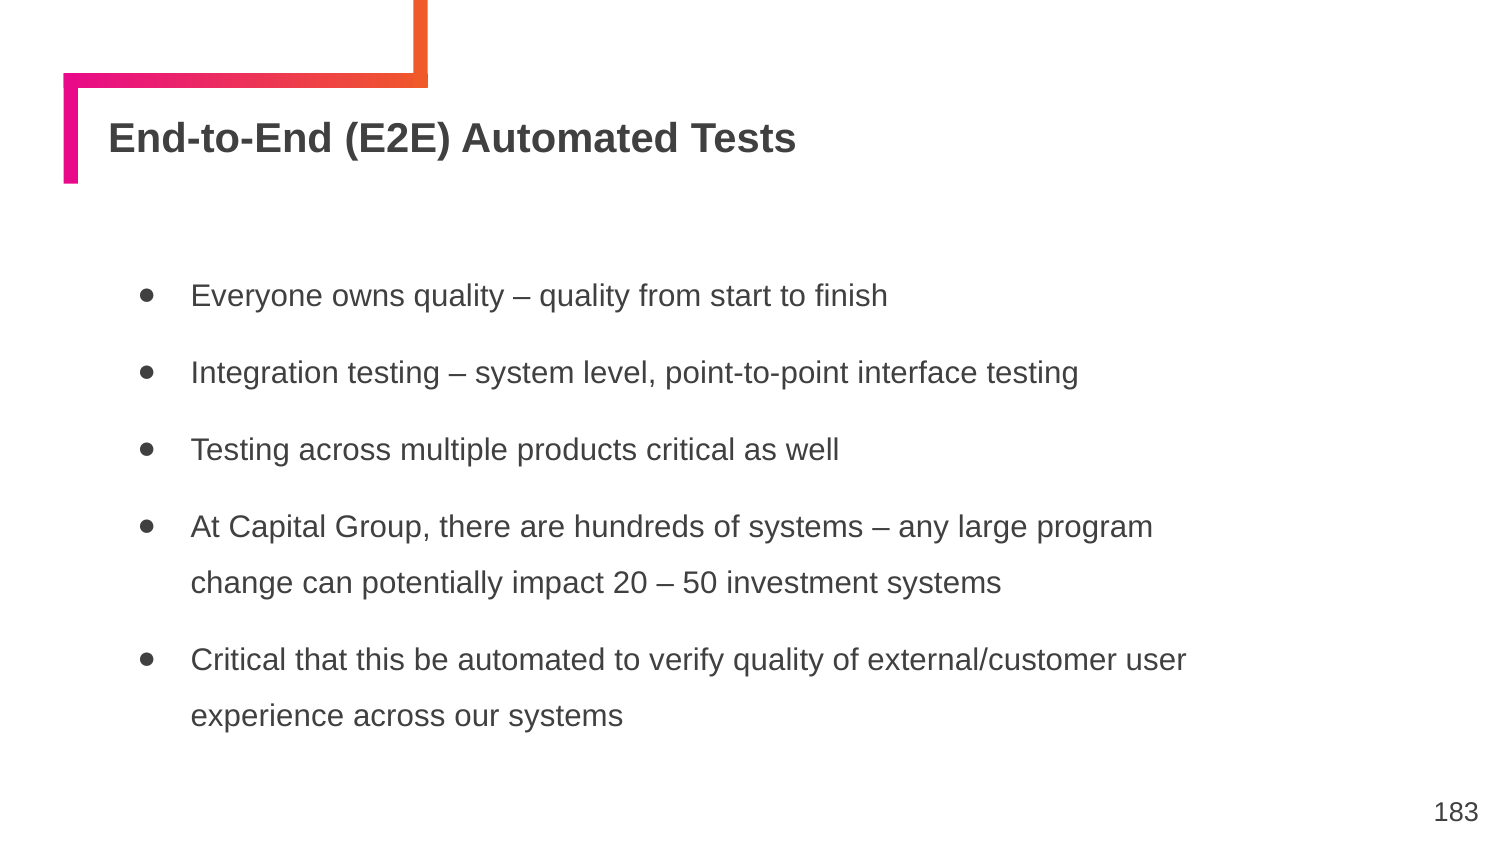

# End-to-End (E2E) Automated Tests
Everyone owns quality – quality from start to finish
Integration testing – system level, point-to-point interface testing
Testing across multiple products critical as well
At Capital Group, there are hundreds of systems – any large program change can potentially impact 20 – 50 investment systems
Critical that this be automated to verify quality of external/customer user experience across our systems
183